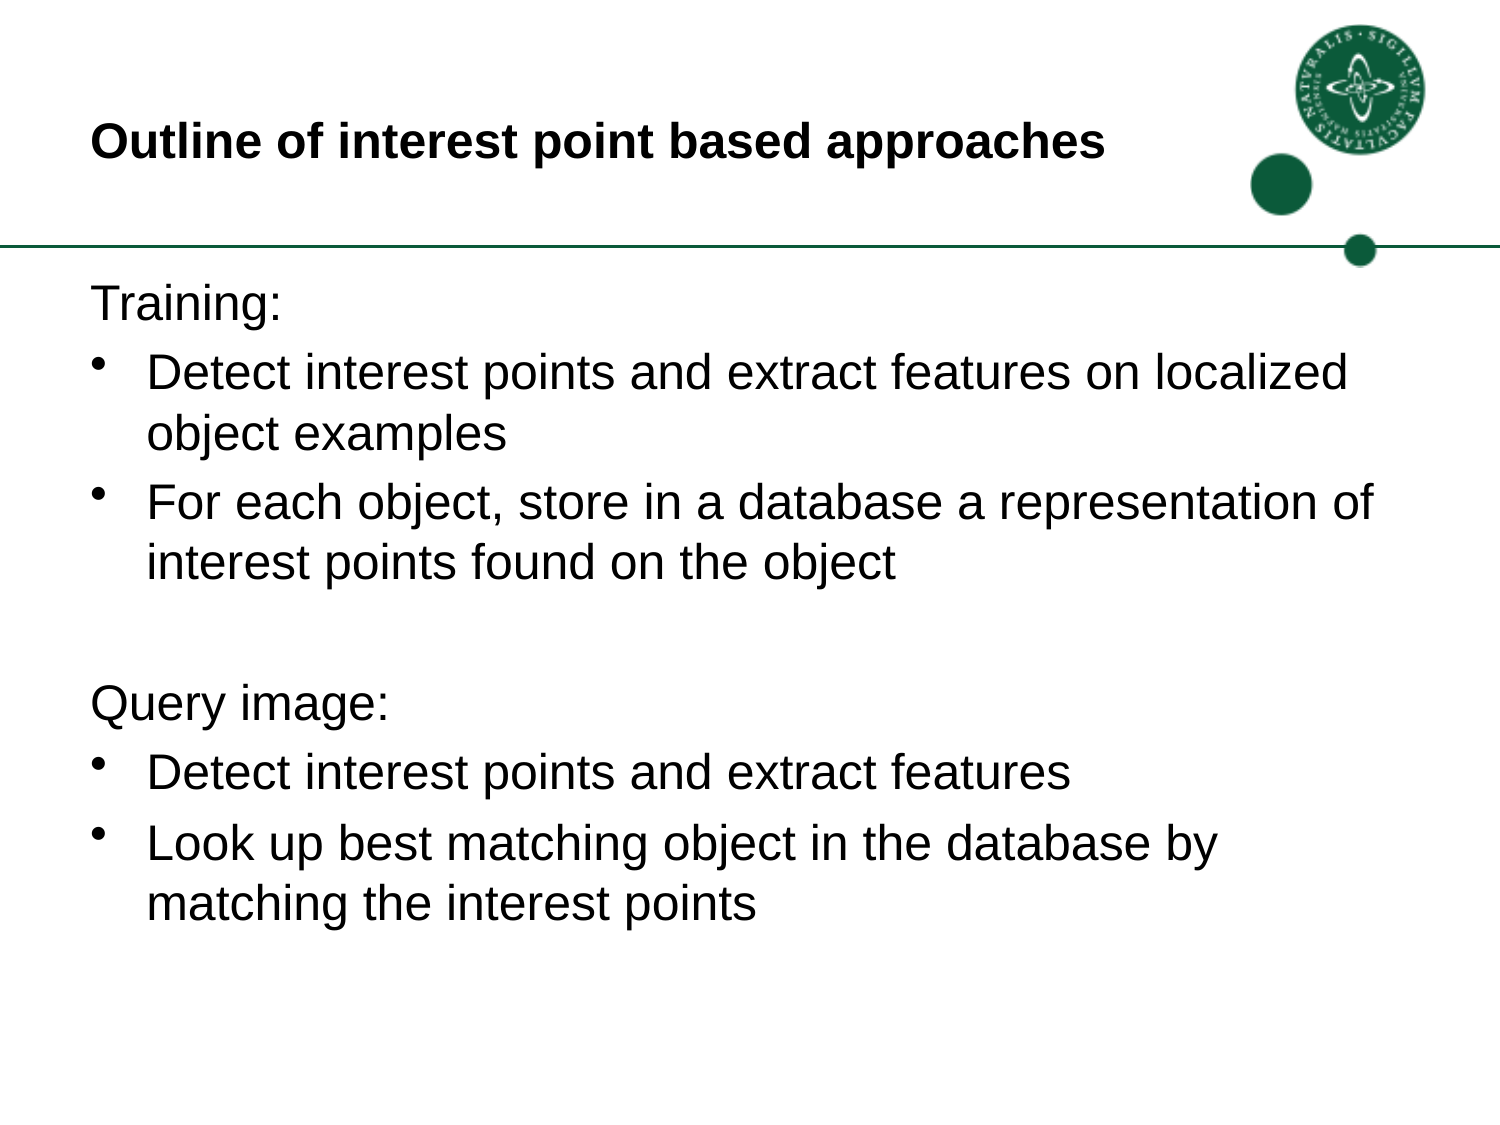

# Outline of interest point based approaches
Training:
Detect interest points and extract features on localized object examples
For each object, store in a database a representation of interest points found on the object

Query image:
Detect interest points and extract features
Look up best matching object in the database by matching the interest points